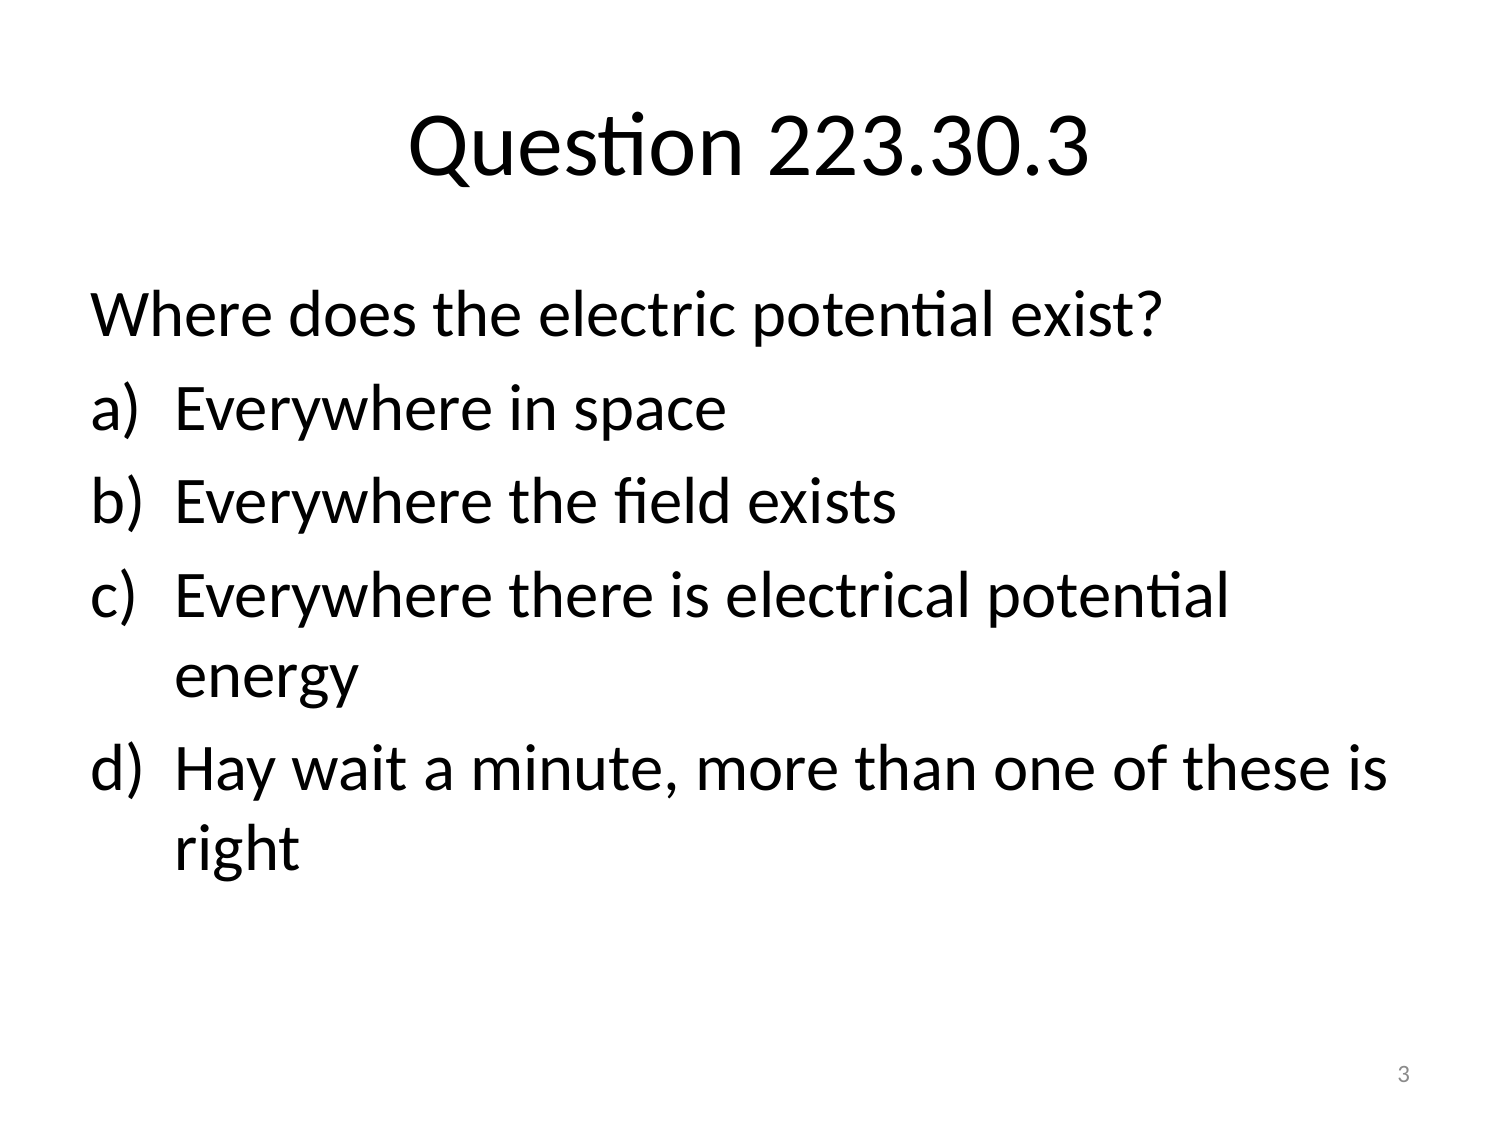

# Question 223.30.3
Where does the electric potential exist?
Everywhere in space
Everywhere the field exists
Everywhere there is electrical potential energy
Hay wait a minute, more than one of these is right

3